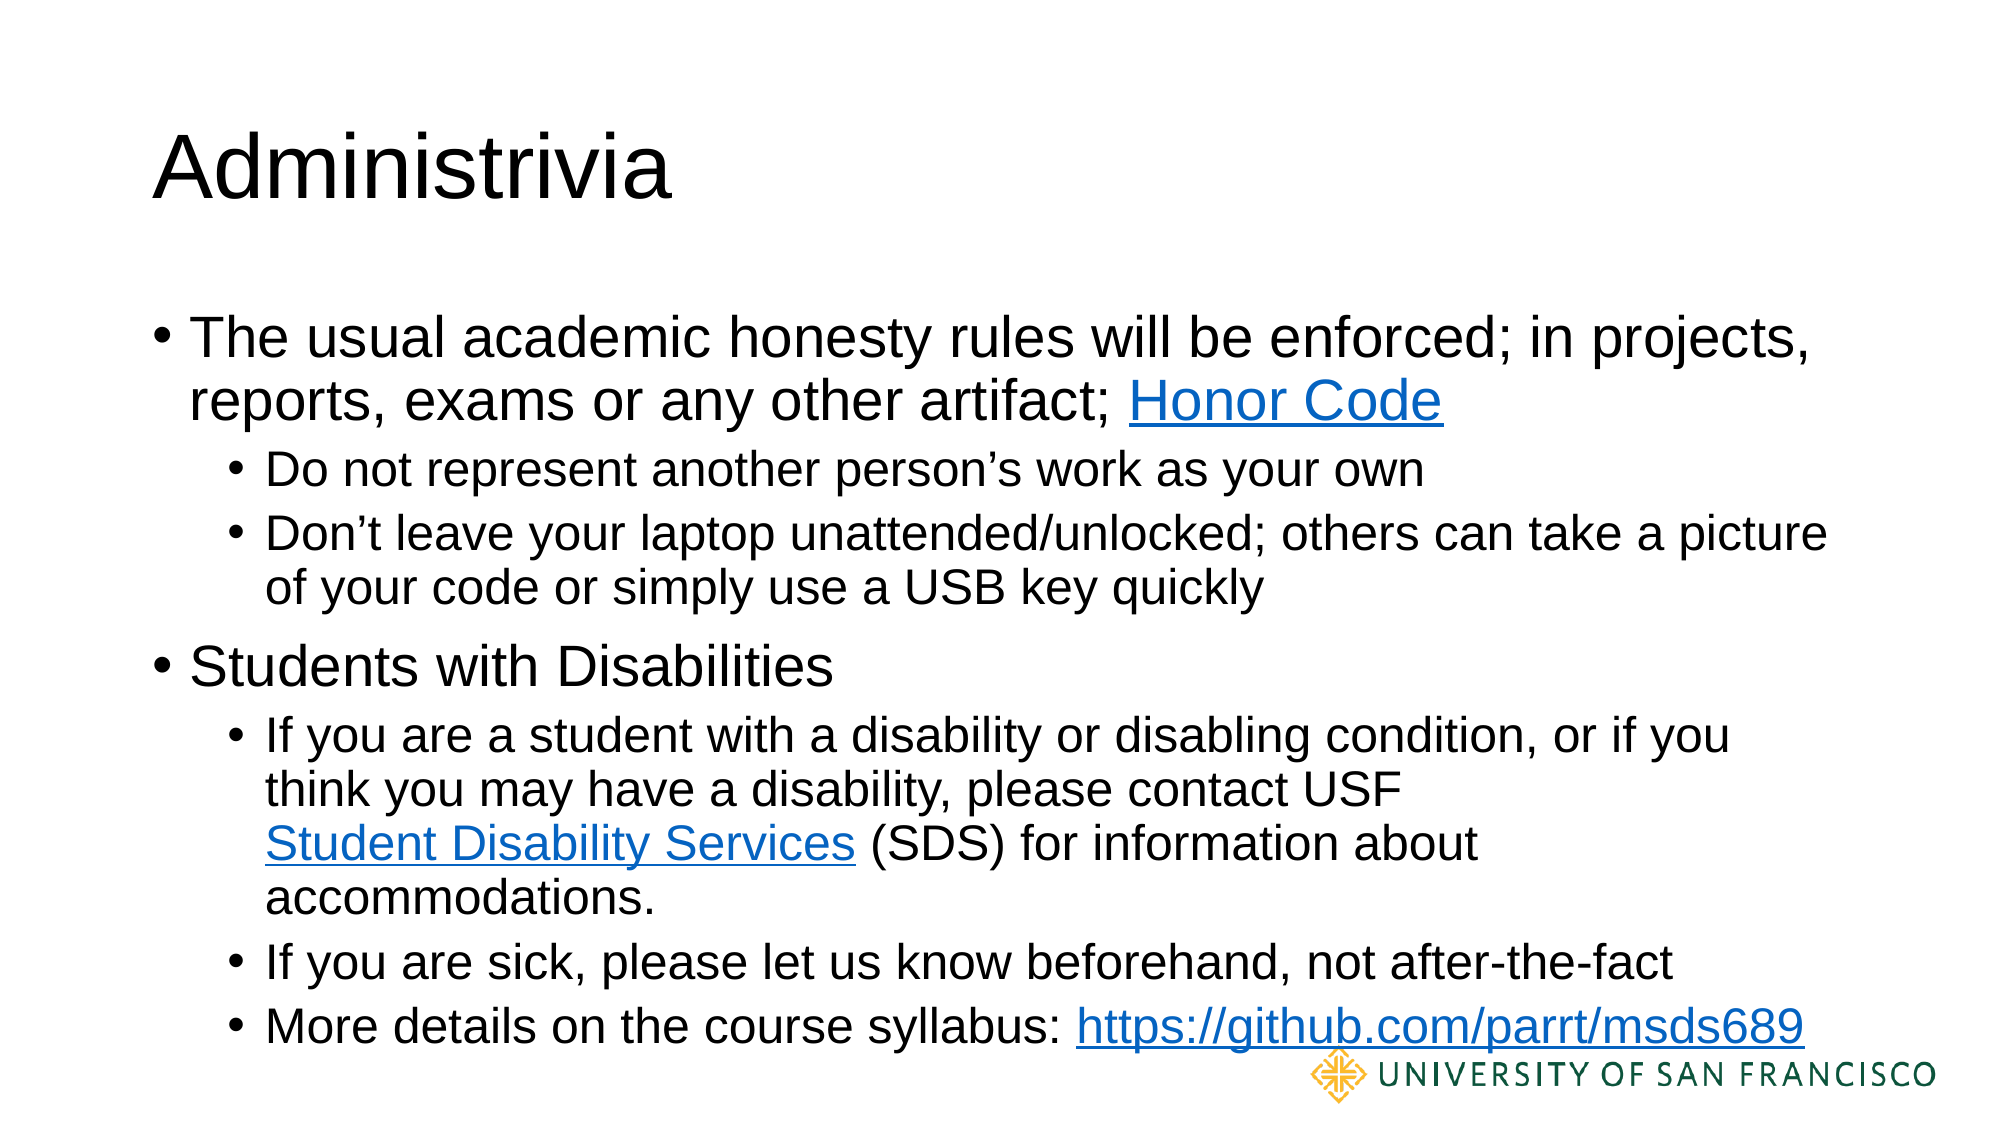

# Administrivia
The usual academic honesty rules will be enforced; in projects, reports, exams or any other artifact; Honor Code
Do not represent another person’s work as your own
Don’t leave your laptop unattended/unlocked; others can take a picture of your code or simply use a USB key quickly
Students with Disabilities
If you are a student with a disability or disabling condition, or if you think you may have a disability, please contact USF Student Disability Services (SDS) for information about accommodations.
If you are sick, please let us know beforehand, not after-the-fact
More details on the course syllabus: https://github.com/parrt/msds689